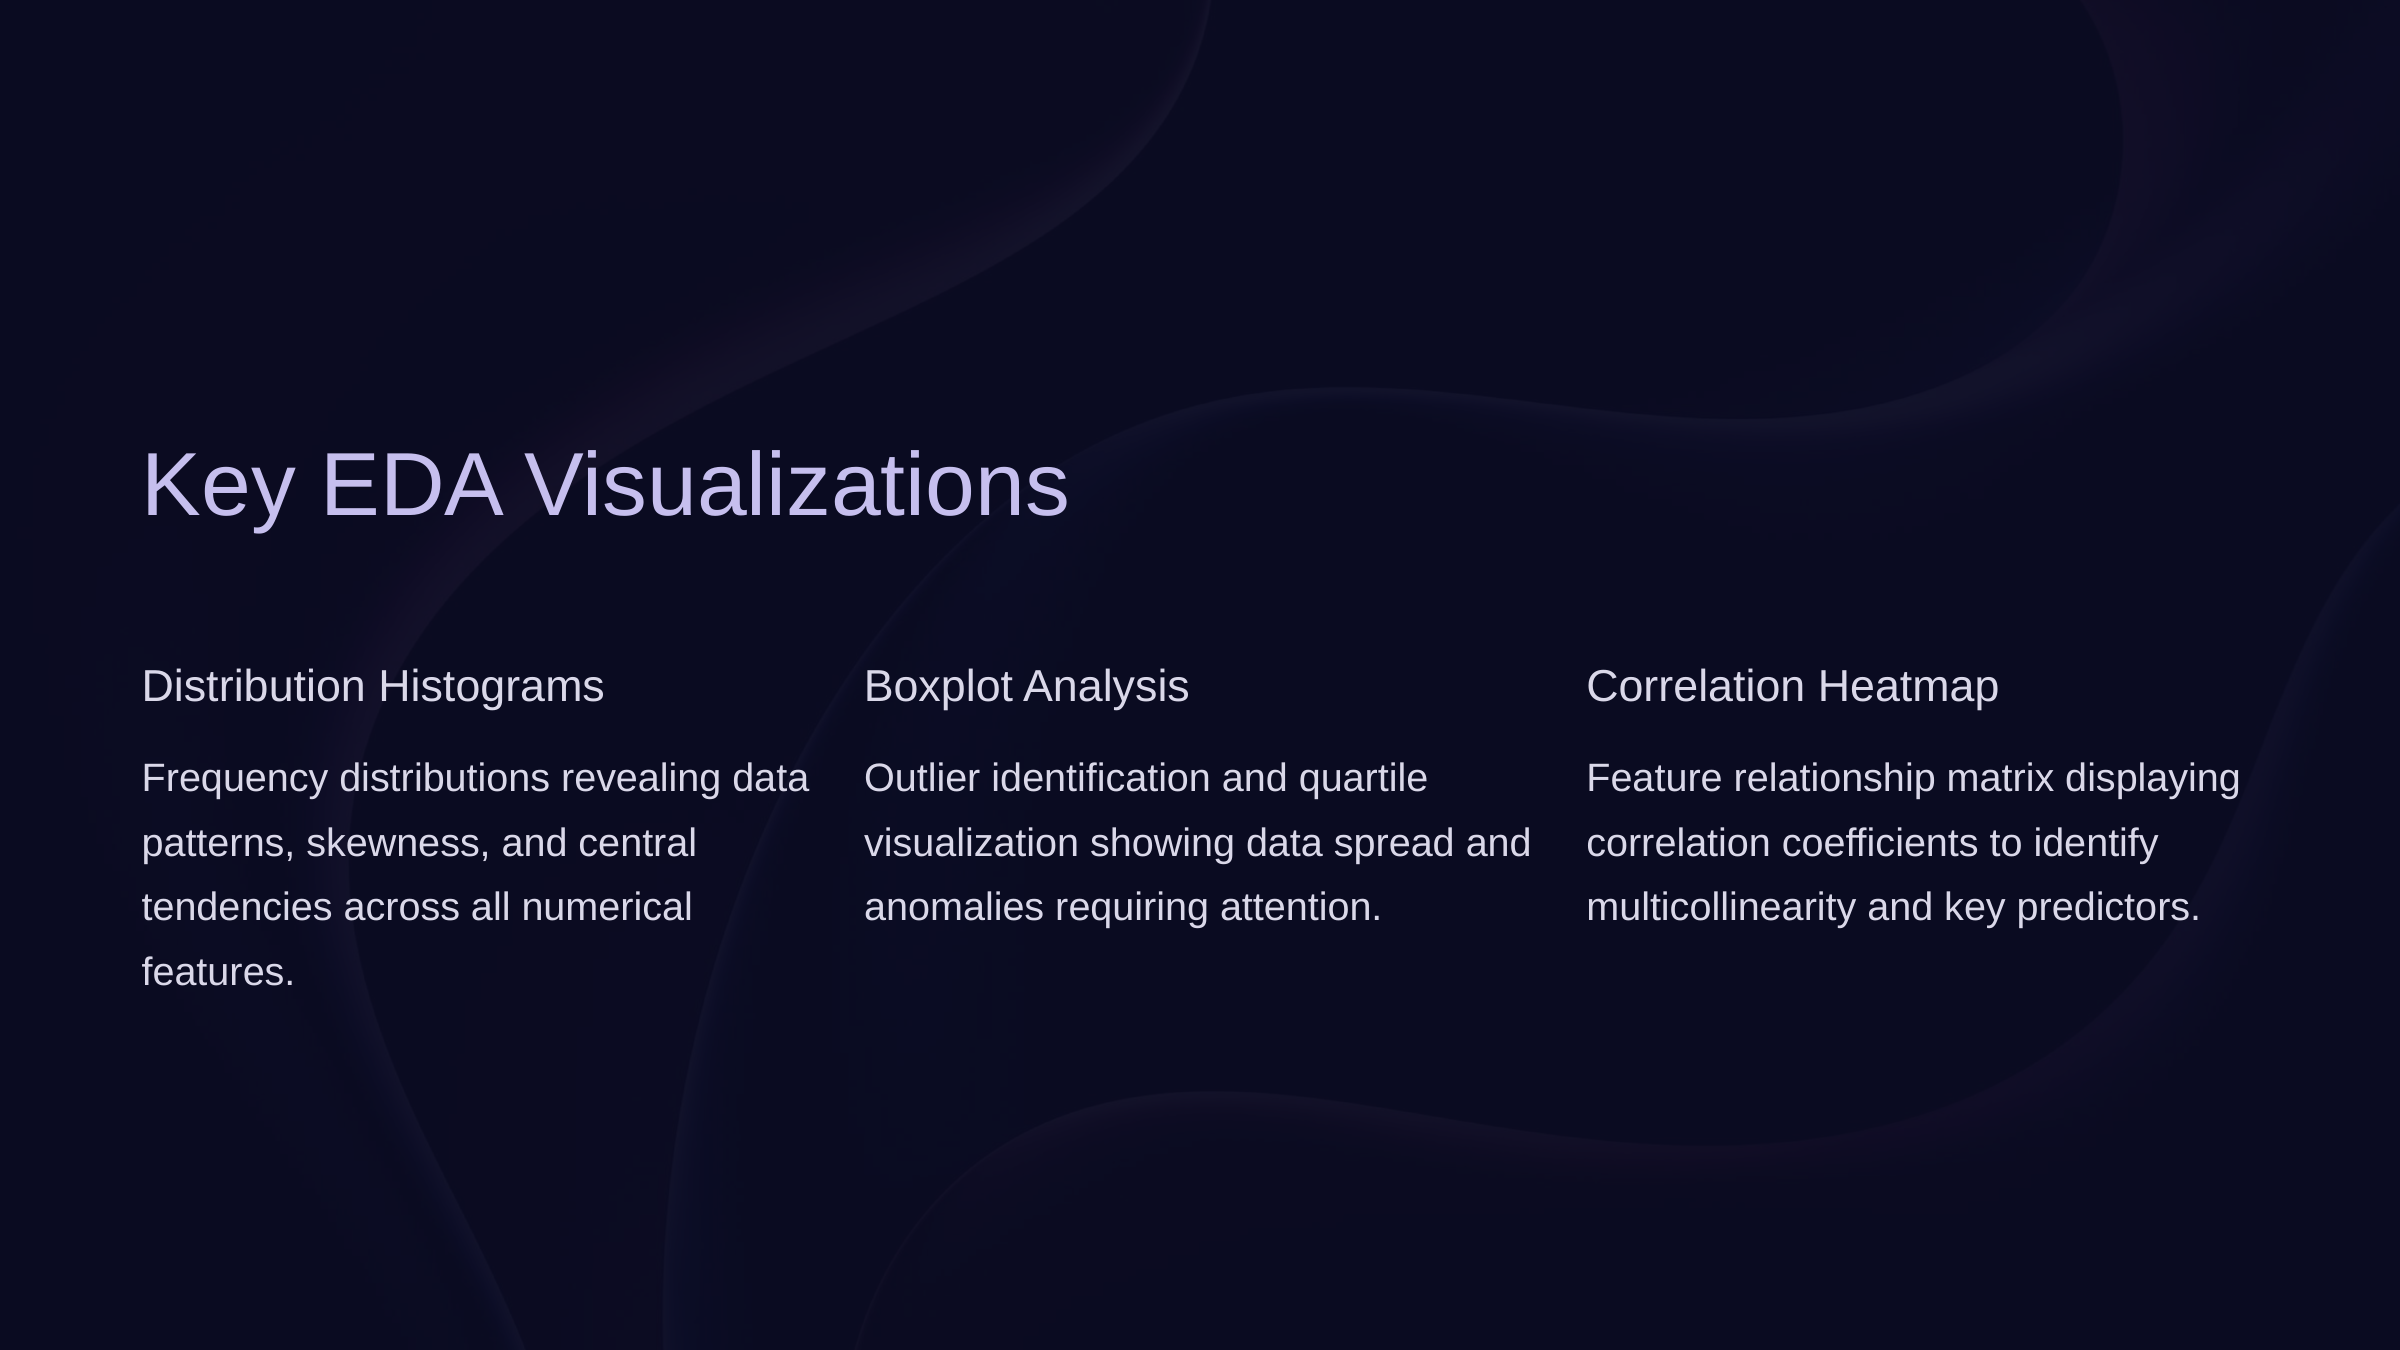

Key EDA Visualizations
Distribution Histograms
Boxplot Analysis
Correlation Heatmap
Frequency distributions revealing data patterns, skewness, and central tendencies across all numerical features.
Outlier identification and quartile visualization showing data spread and anomalies requiring attention.
Feature relationship matrix displaying correlation coefficients to identify multicollinearity and key predictors.